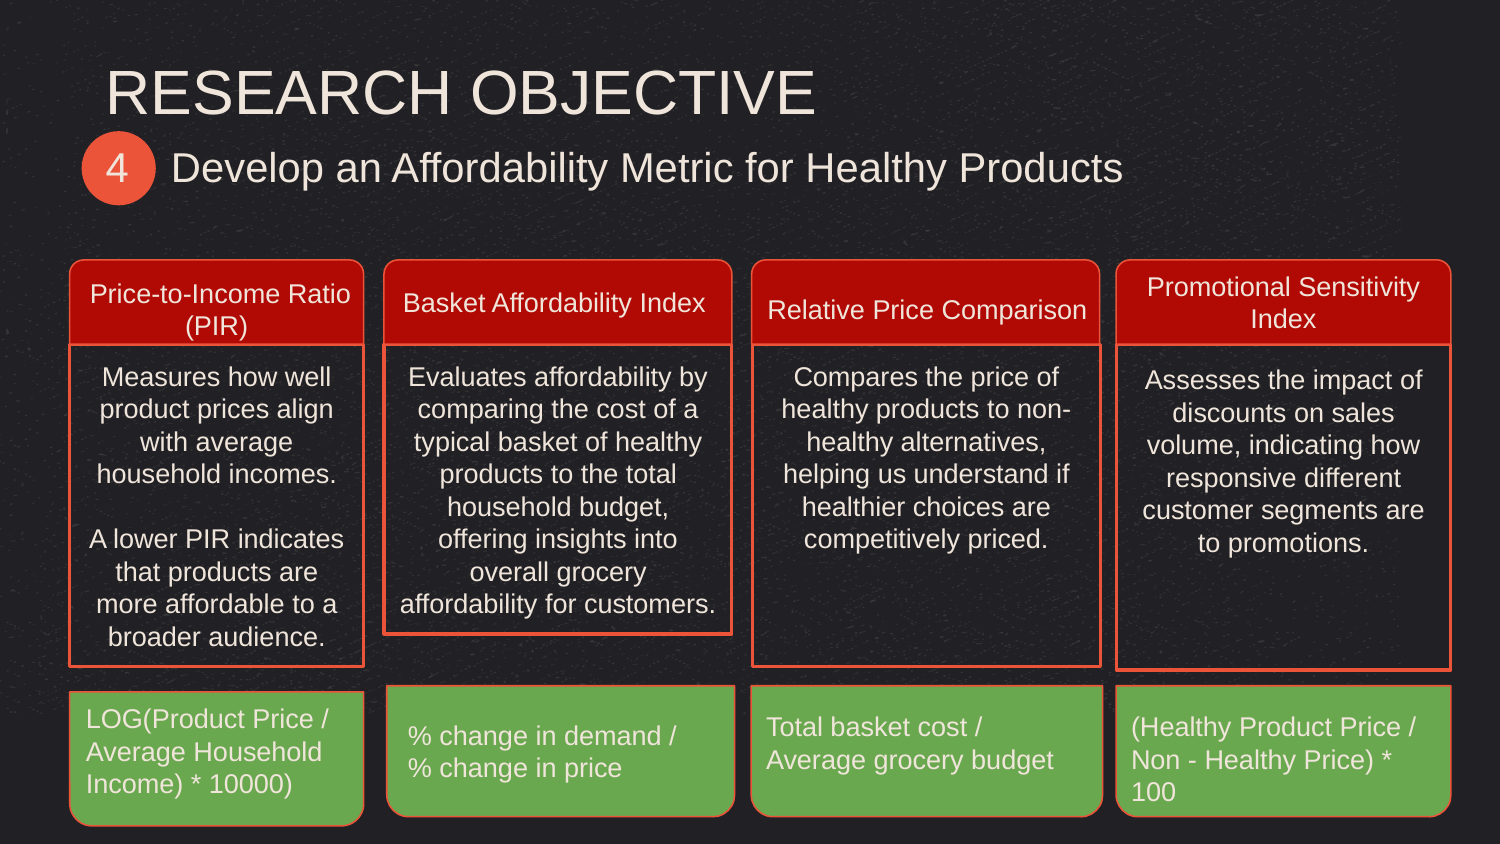

# RESEARCH OBJECTIVE

Develop an Affordability Metric for Healthy Products
4
Promotional Sensitivity Index

Price-to-Income Ratio (PIR)
Basket Affordability Index
Relative Price Comparison
Measures how well product prices align with average household incomes.
A lower PIR indicates that products are more affordable to a broader audience.
Evaluates affordability by comparing the cost of a typical basket of healthy products to the total household budget, offering insights into overall grocery affordability for customers.
Compares the price of healthy products to non-healthy alternatives, helping us understand if healthier choices are competitively priced.
Assesses the impact of discounts on sales volume, indicating how responsive different customer segments are to promotions.

LOG(Product Price / Average Household Income) * 10000)

Total basket cost / Average grocery budget
(Healthy Product Price / Non - Healthy Price) * 100
% change in demand /
% change in price